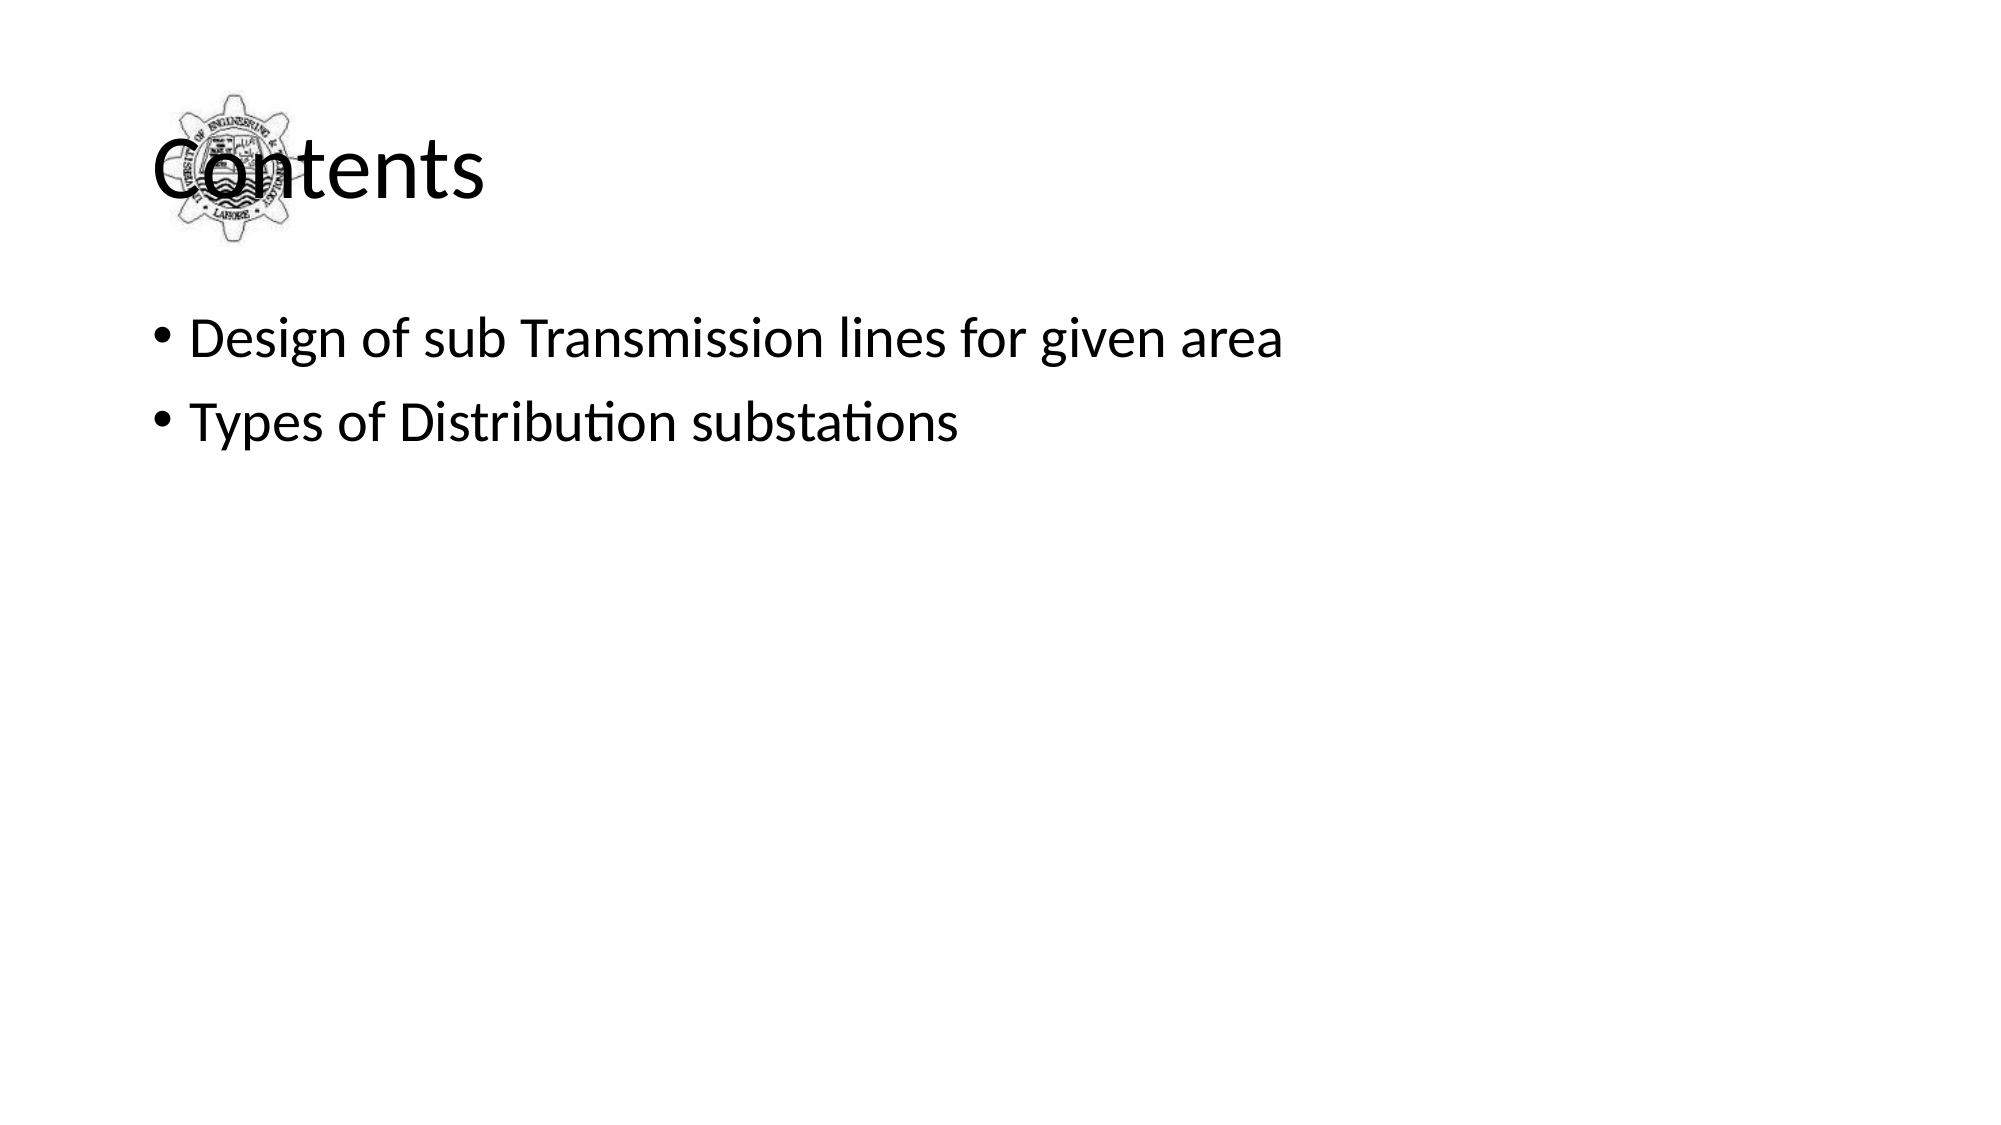

# Contents
Design of sub Transmission lines for given area
Types of Distribution substations